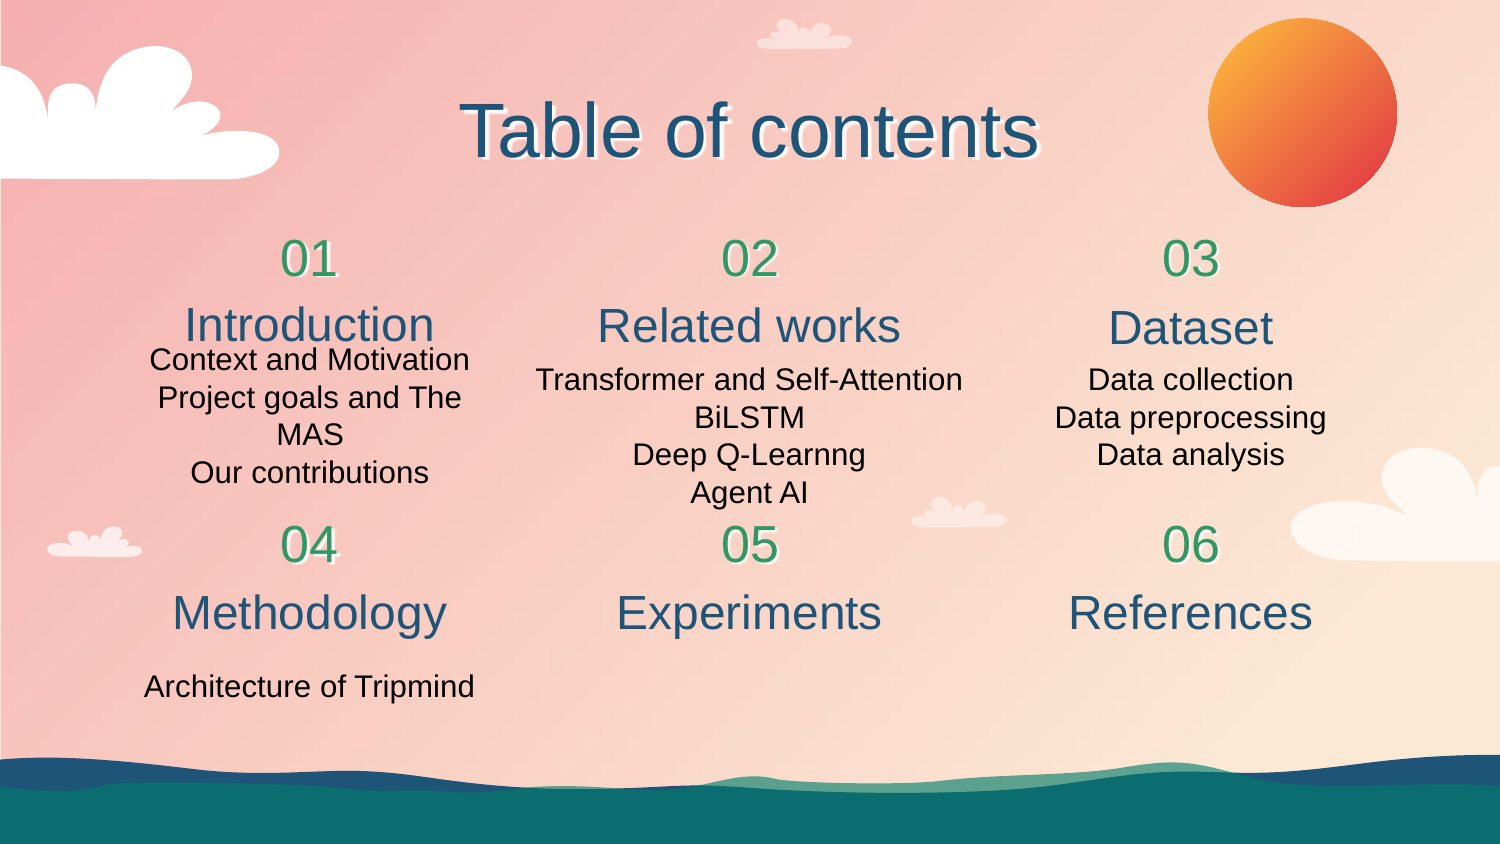

Table of contents
# 01
02
03
Introduction
Related works
Dataset
Context and Motivation
Project goals and The MAS
Our contributions
Data collection
Data preprocessing
Data analysis
Transformer and Self-Attention
BiLSTM
Deep Q-Learnng
Agent AI
04
05
06
Methodology
Experiments
References
Architecture of Tripmind